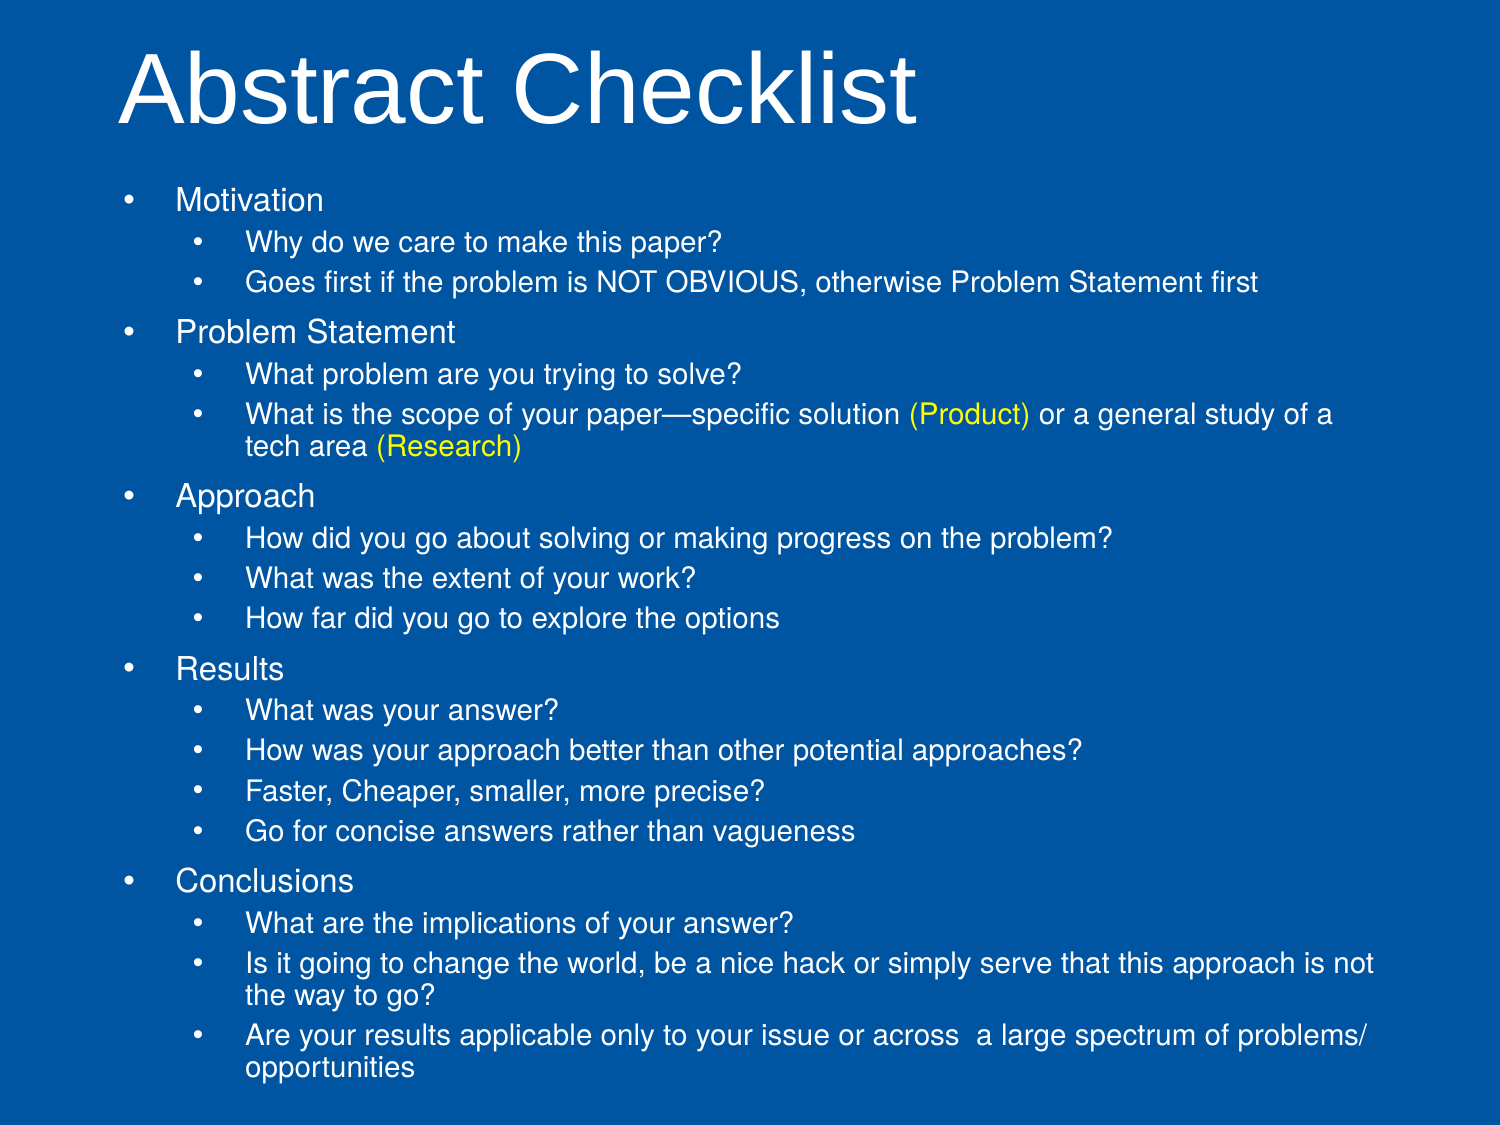

# Abstract Checklist
Motivation
Why do we care to make this paper?
Goes first if the problem is NOT OBVIOUS, otherwise Problem Statement first
Problem Statement
What problem are you trying to solve?
What is the scope of your paper—specific solution (Product) or a general study of a tech area (Research)
Approach
How did you go about solving or making progress on the problem?
What was the extent of your work?
How far did you go to explore the options
Results
What was your answer?
How was your approach better than other potential approaches?
Faster, Cheaper, smaller, more precise?
Go for concise answers rather than vagueness
Conclusions
What are the implications of your answer?
Is it going to change the world, be a nice hack or simply serve that this approach is not the way to go?
Are your results applicable only to your issue or across  a large spectrum of problems/ opportunities